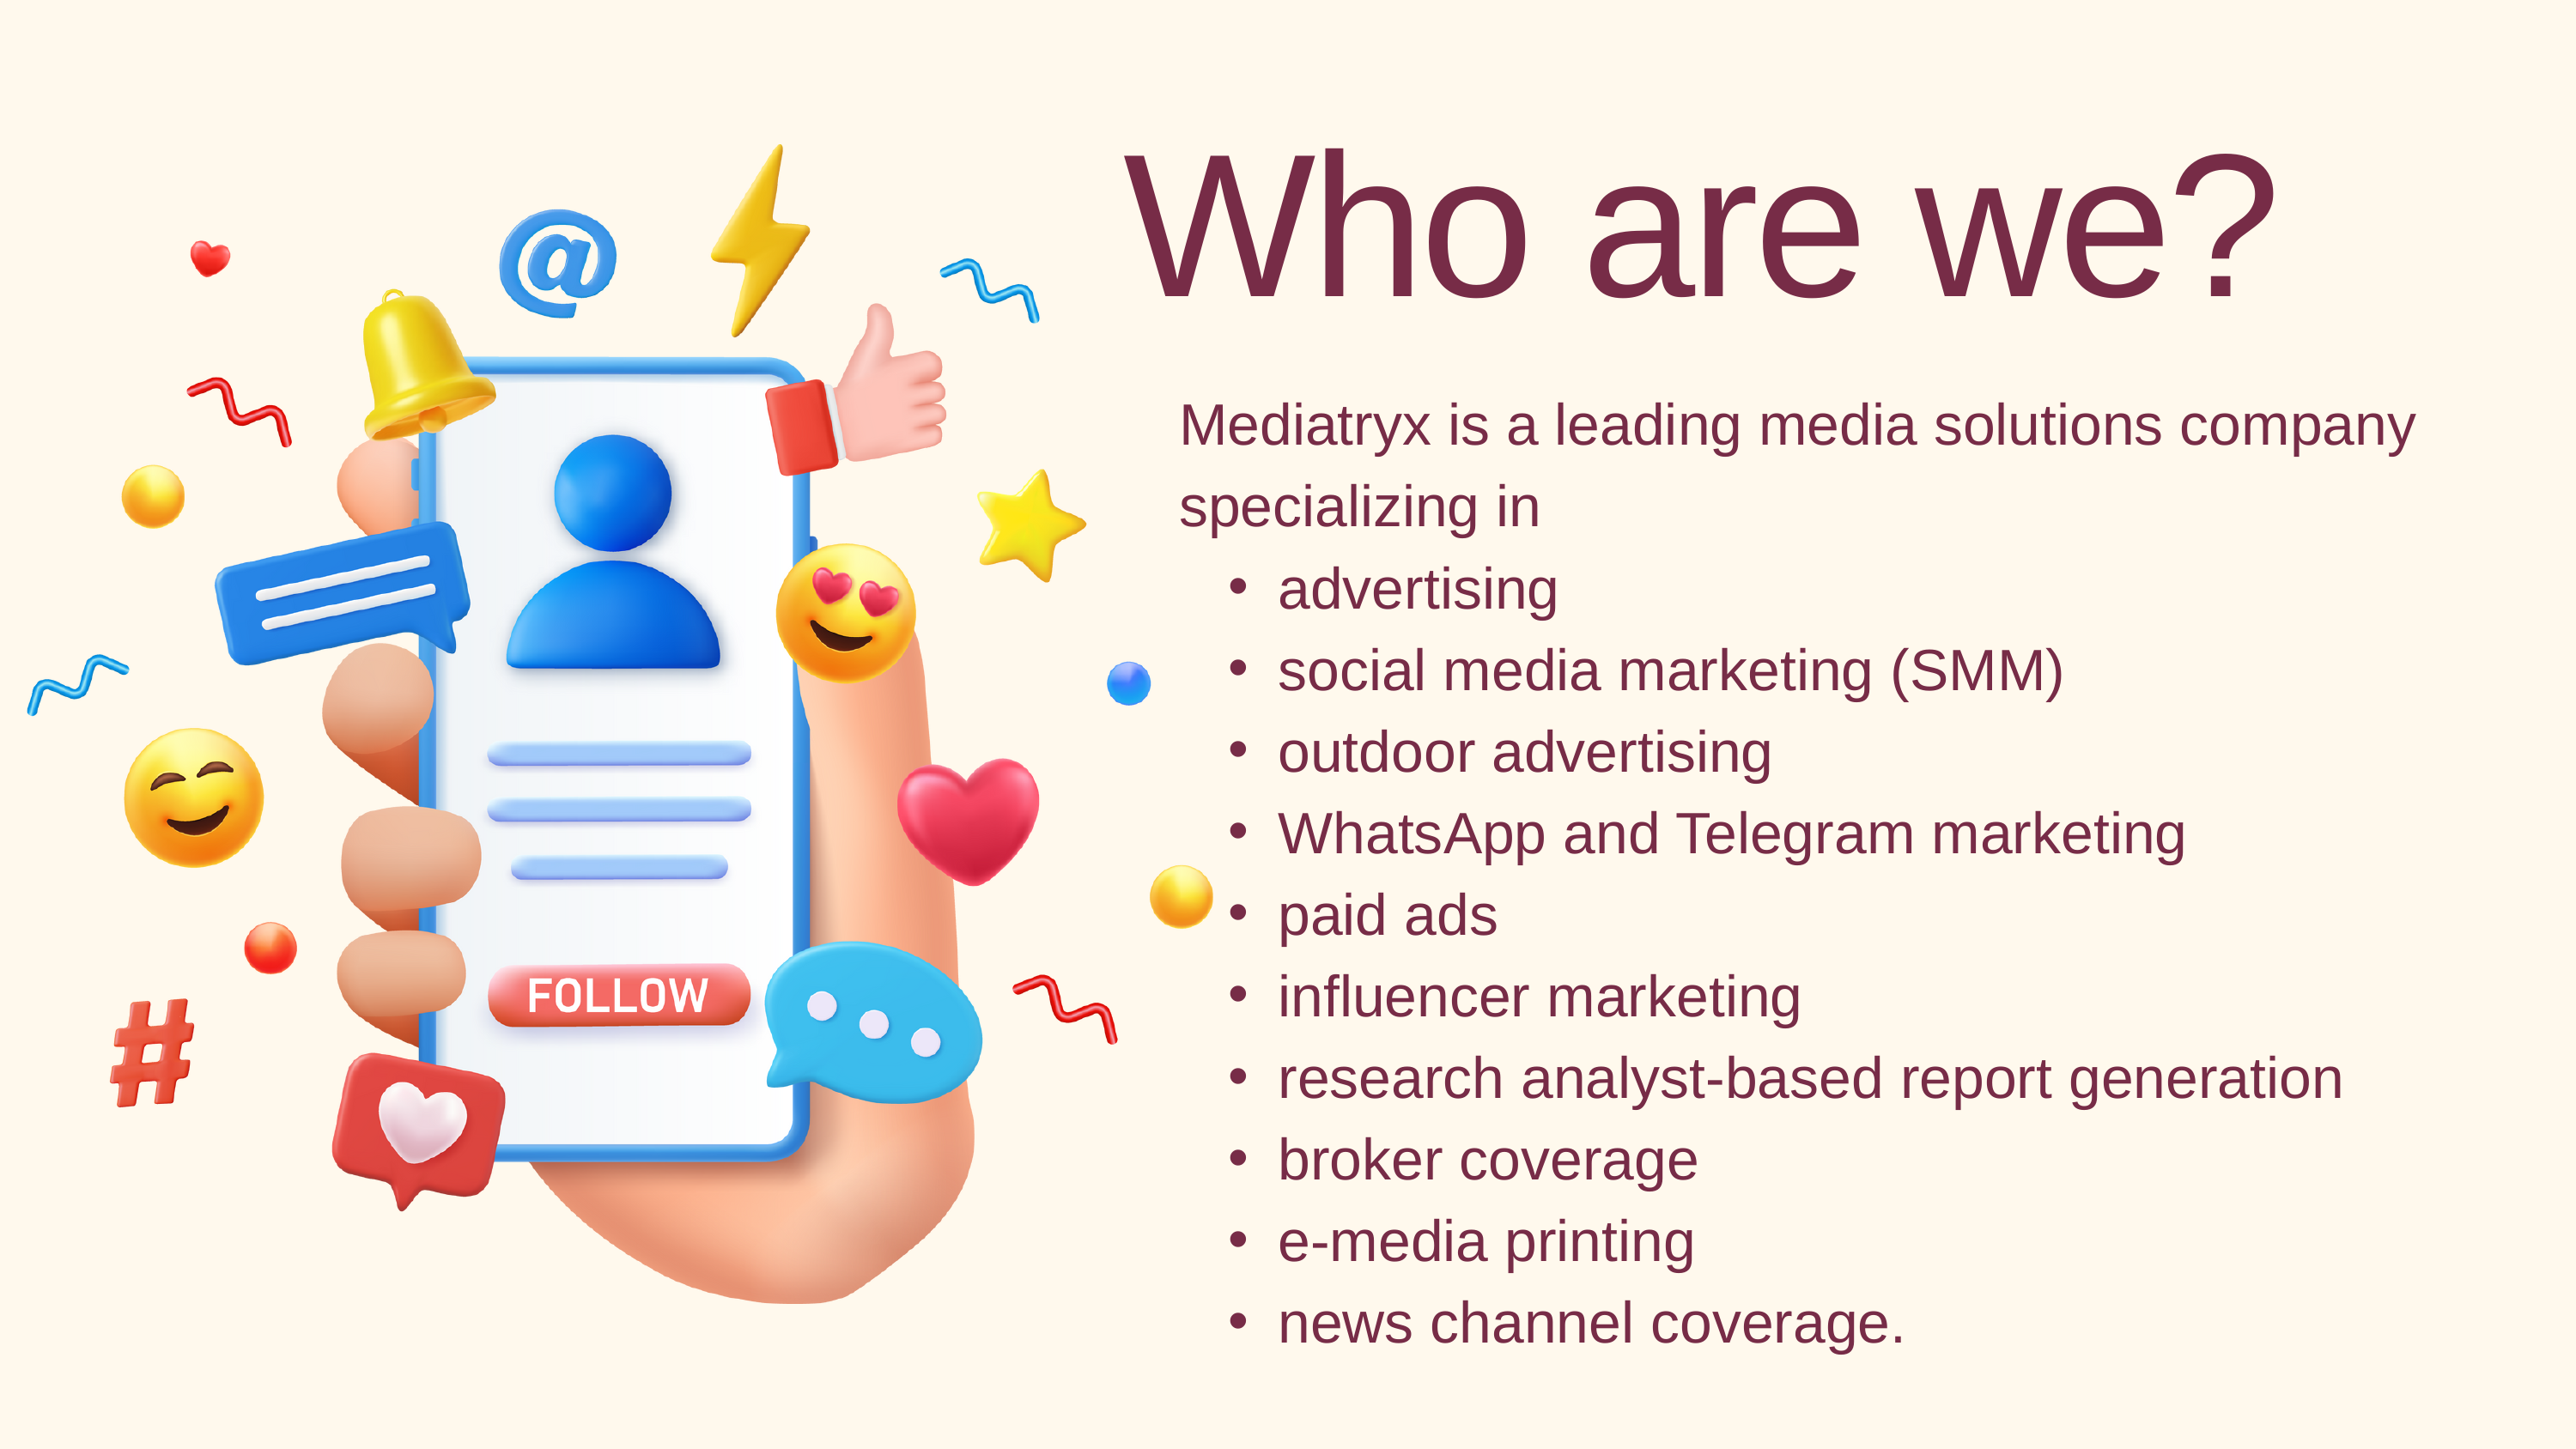

Who are we?

Mediatryx is a leading media solutions company specializing in
advertising
social media marketing (SMM)
outdoor advertising
WhatsApp and Telegram marketing
paid ads
influencer marketing
research analyst-based report generation
broker coverage
e-media printing
news channel coverage.